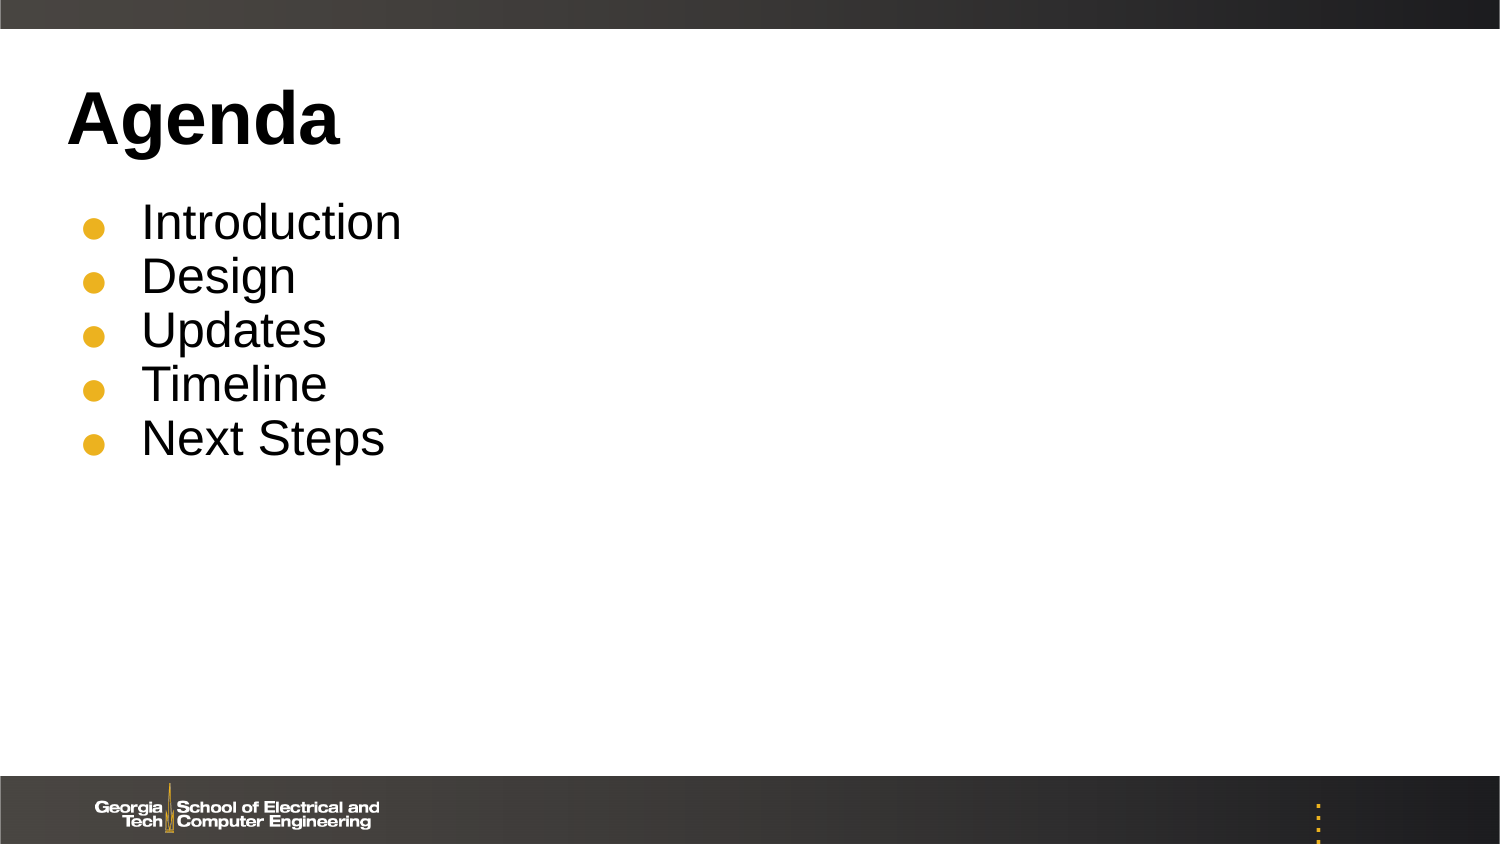

# Agenda
Introduction
Design
Updates
Timeline
Next Steps